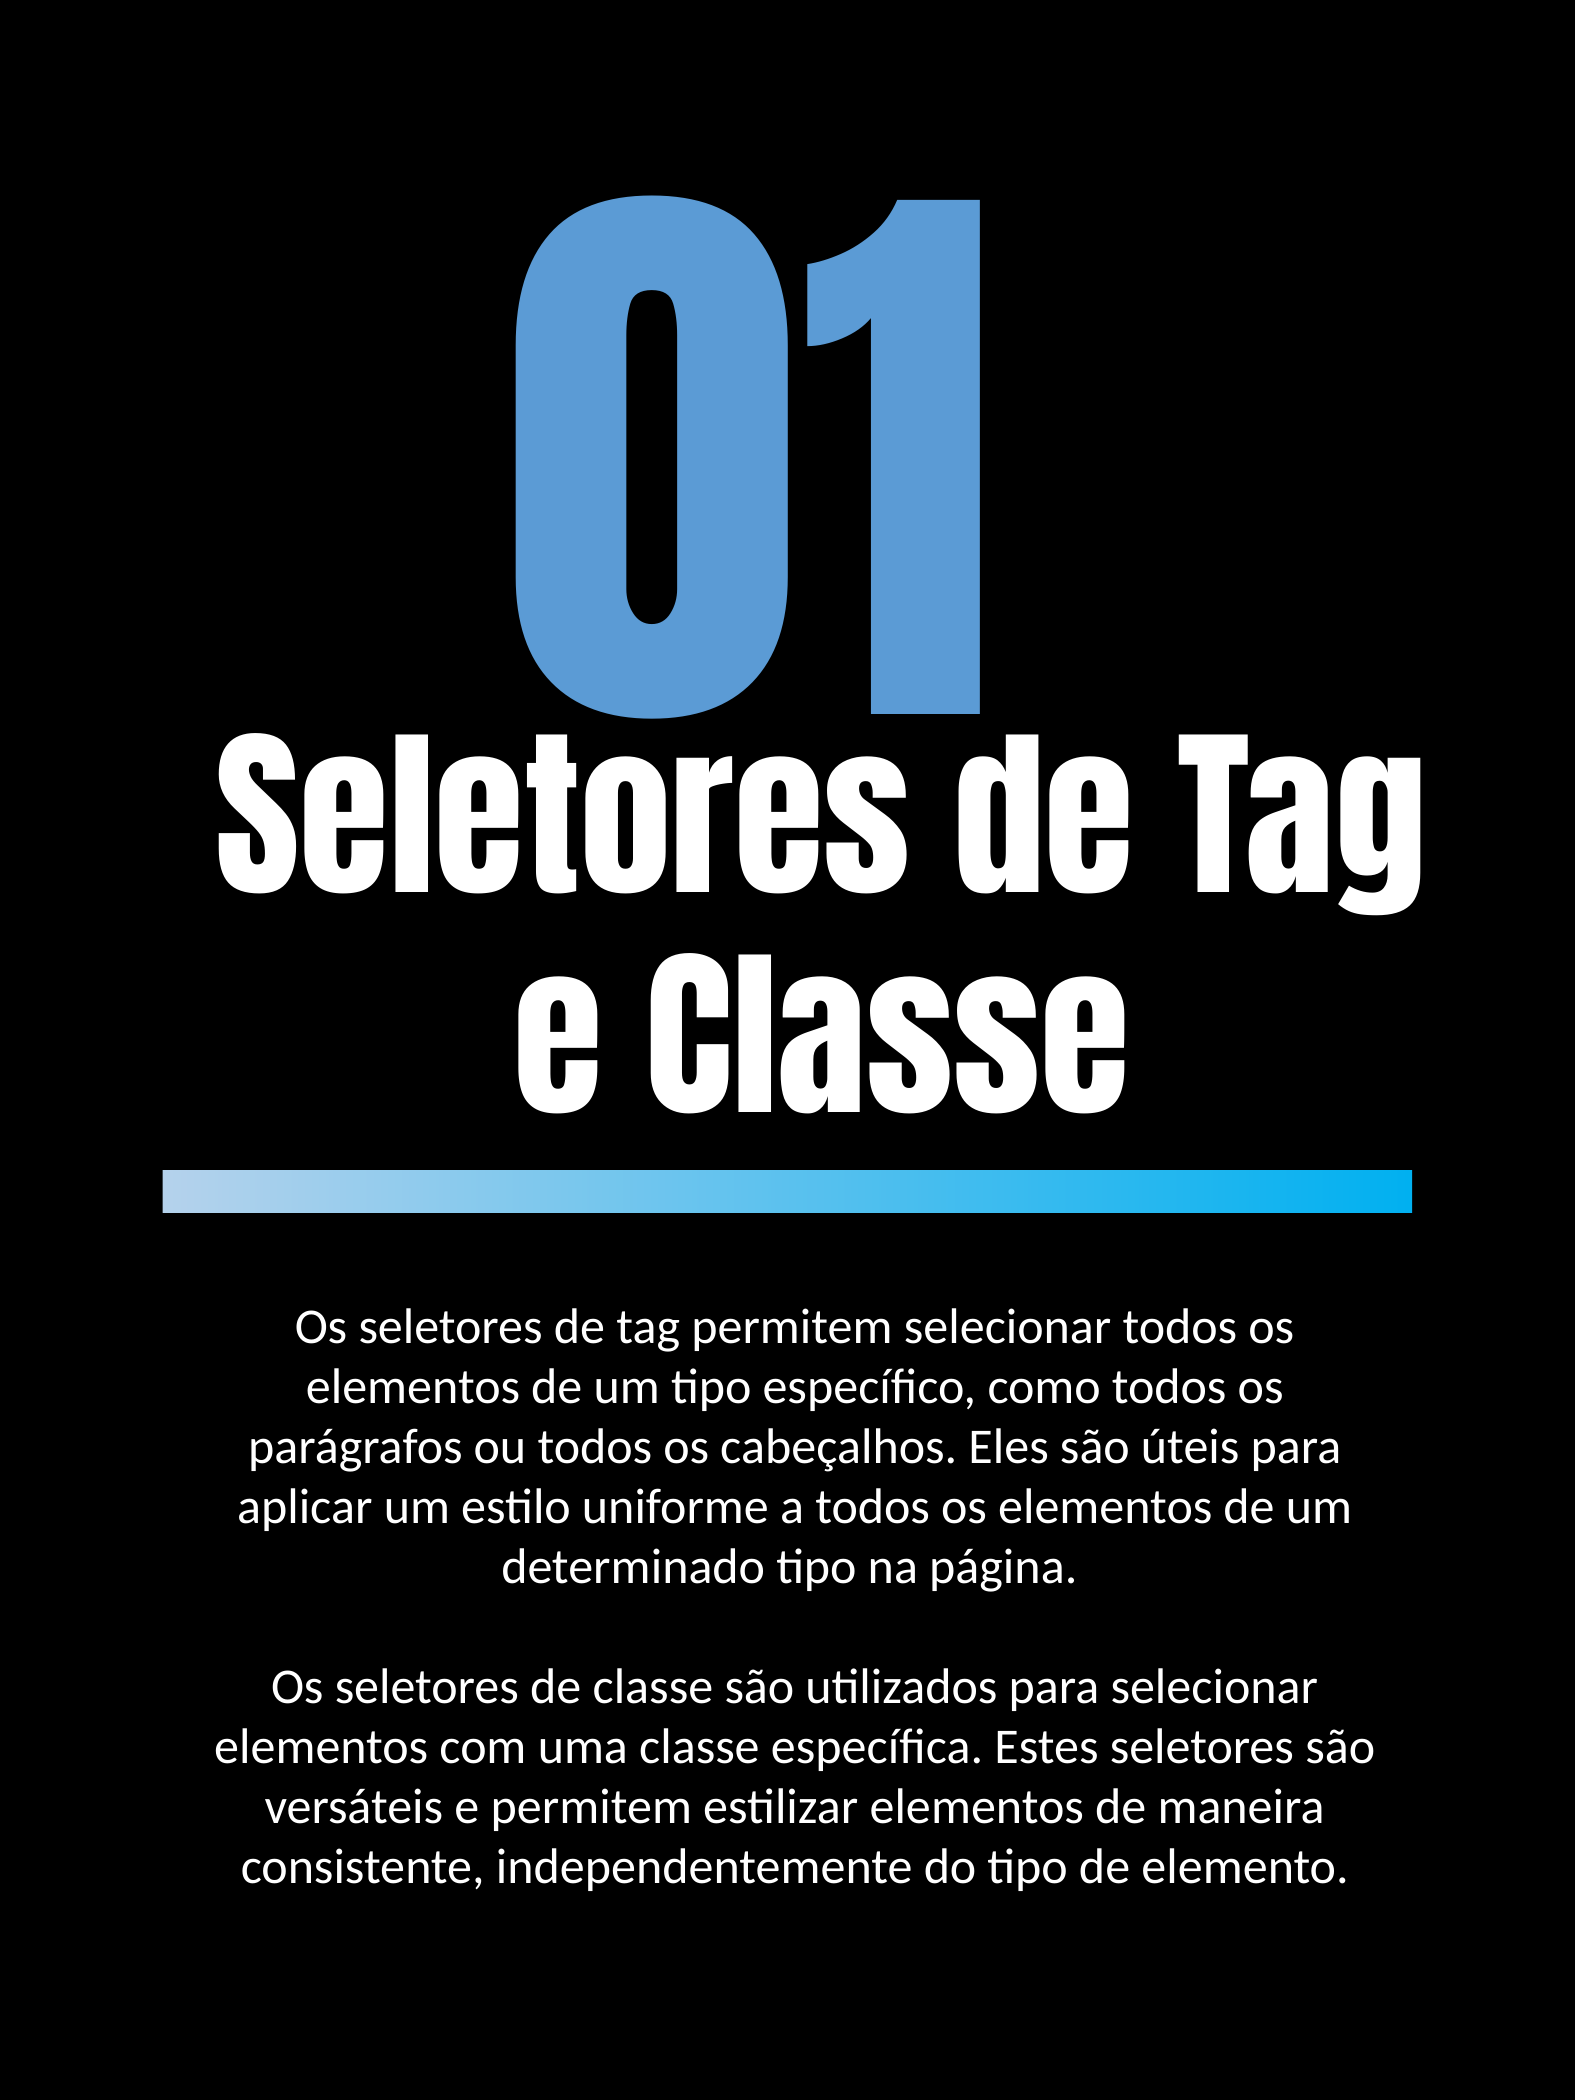

01
Seletores de Tag e Classe

Os seletores de tag permitem selecionar todos os elementos de um tipo específico, como todos os parágrafos ou todos os cabeçalhos. Eles são úteis para aplicar um estilo uniforme a todos os elementos de um determinado tipo na página.

Os seletores de classe são utilizados para selecionar elementos com uma classe específica. Estes seletores são versáteis e permitem estilizar elementos de maneira consistente, independentemente do tipo de elemento.

SELETORES CSS DENTRO NA NAVE - REGINALDO SANTOS
3